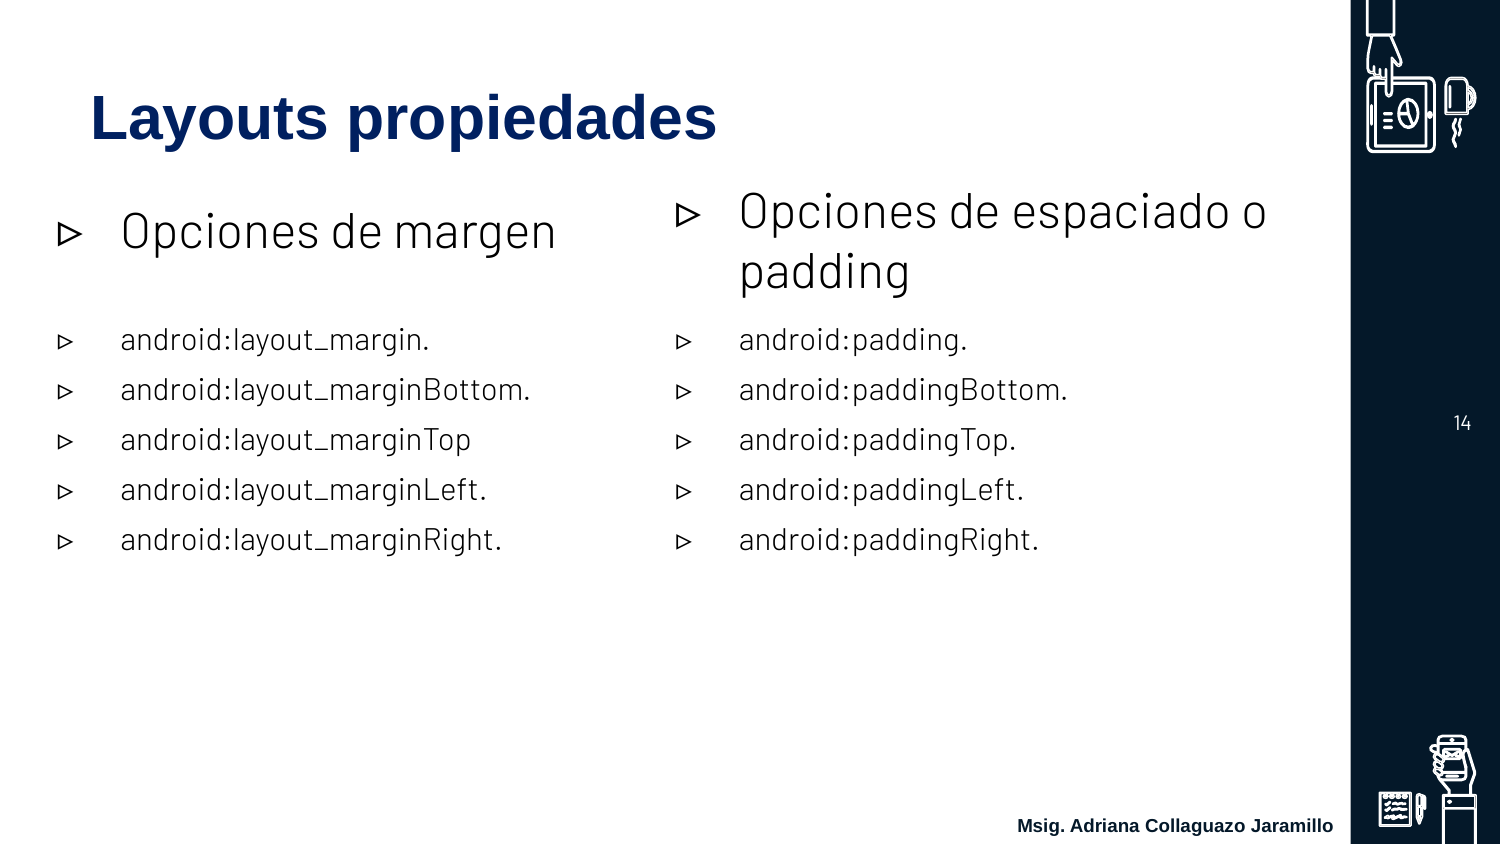

# Layouts propiedades
Opciones de espaciado o padding
Opciones de margen
android:layout_margin.
android:layout_marginBottom.
android:layout_marginTop
android:layout_marginLeft.
android:layout_marginRight.
android:padding.
android:paddingBottom.
android:paddingTop.
android:paddingLeft.
android:paddingRight.

14